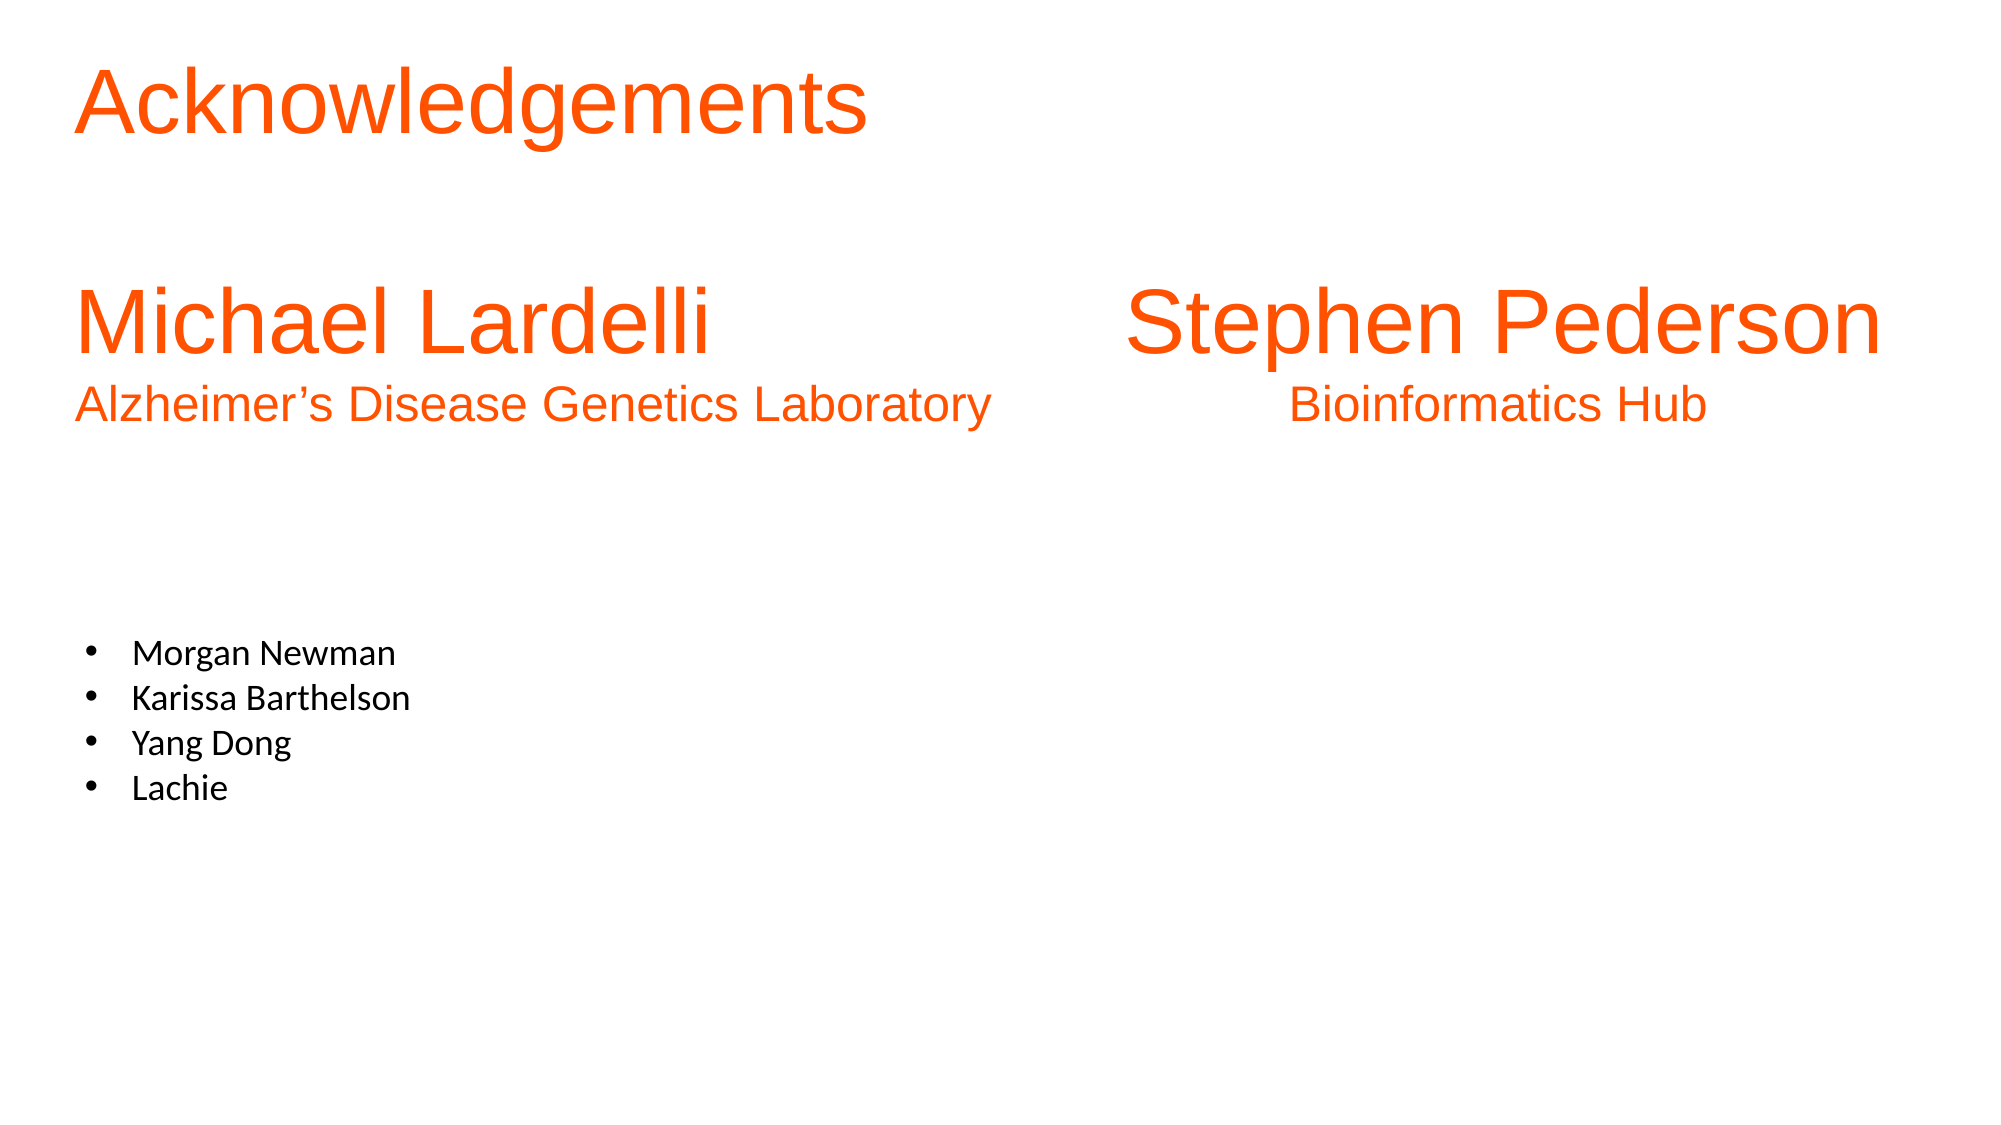

Acknowledgements

Michael Lardelli			Stephen Pederson
Alzheimer’s Disease Genetics Laboratory 		 Bioinformatics Hub

Morgan Newman
Karissa Barthelson
Yang Dong
Lachie